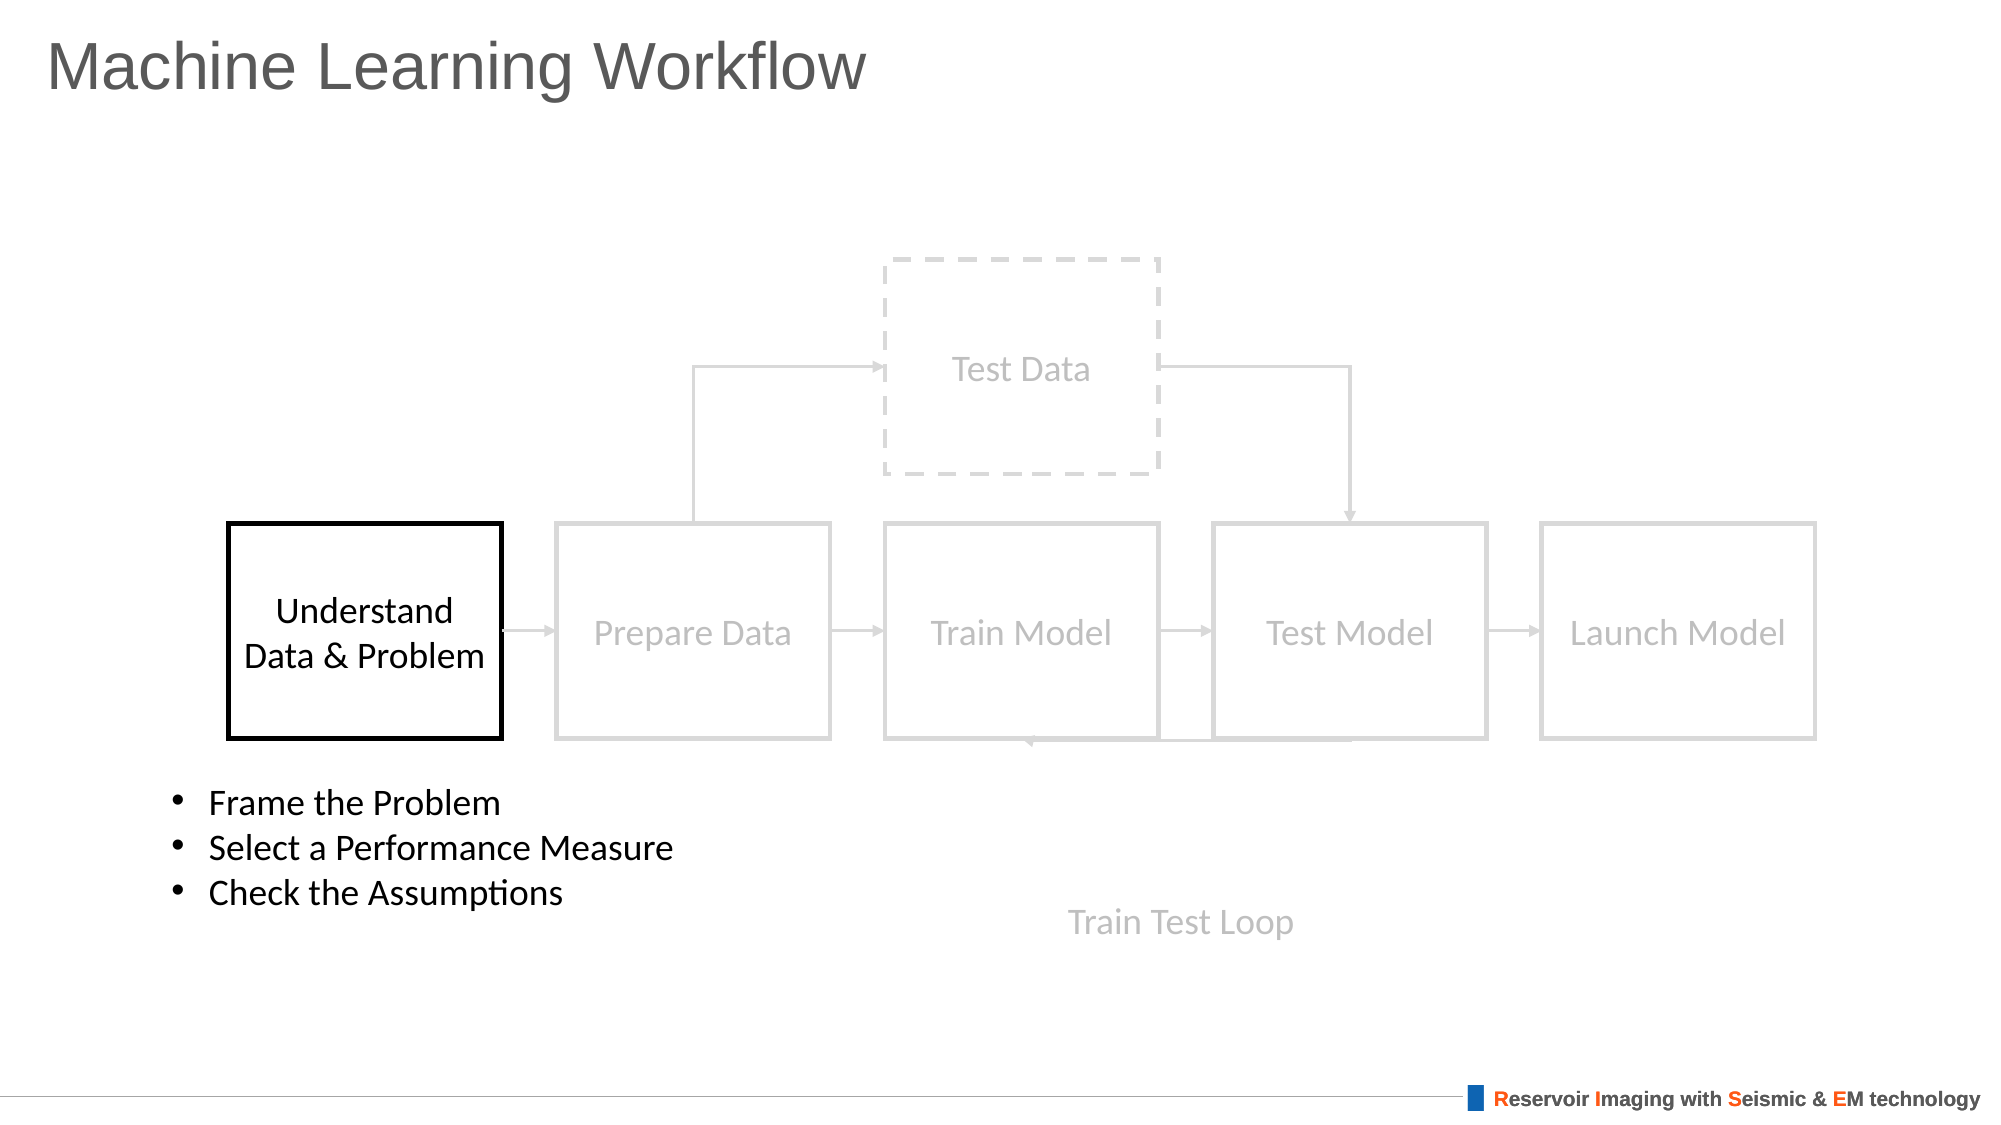

# Machine Learning Workflow
Test Data
Understand Data & Problem
Prepare Data
Train Model
Test Model
Launch Model
Frame the Problem
Select a Performance Measure
Check the Assumptions
Train Test Loop